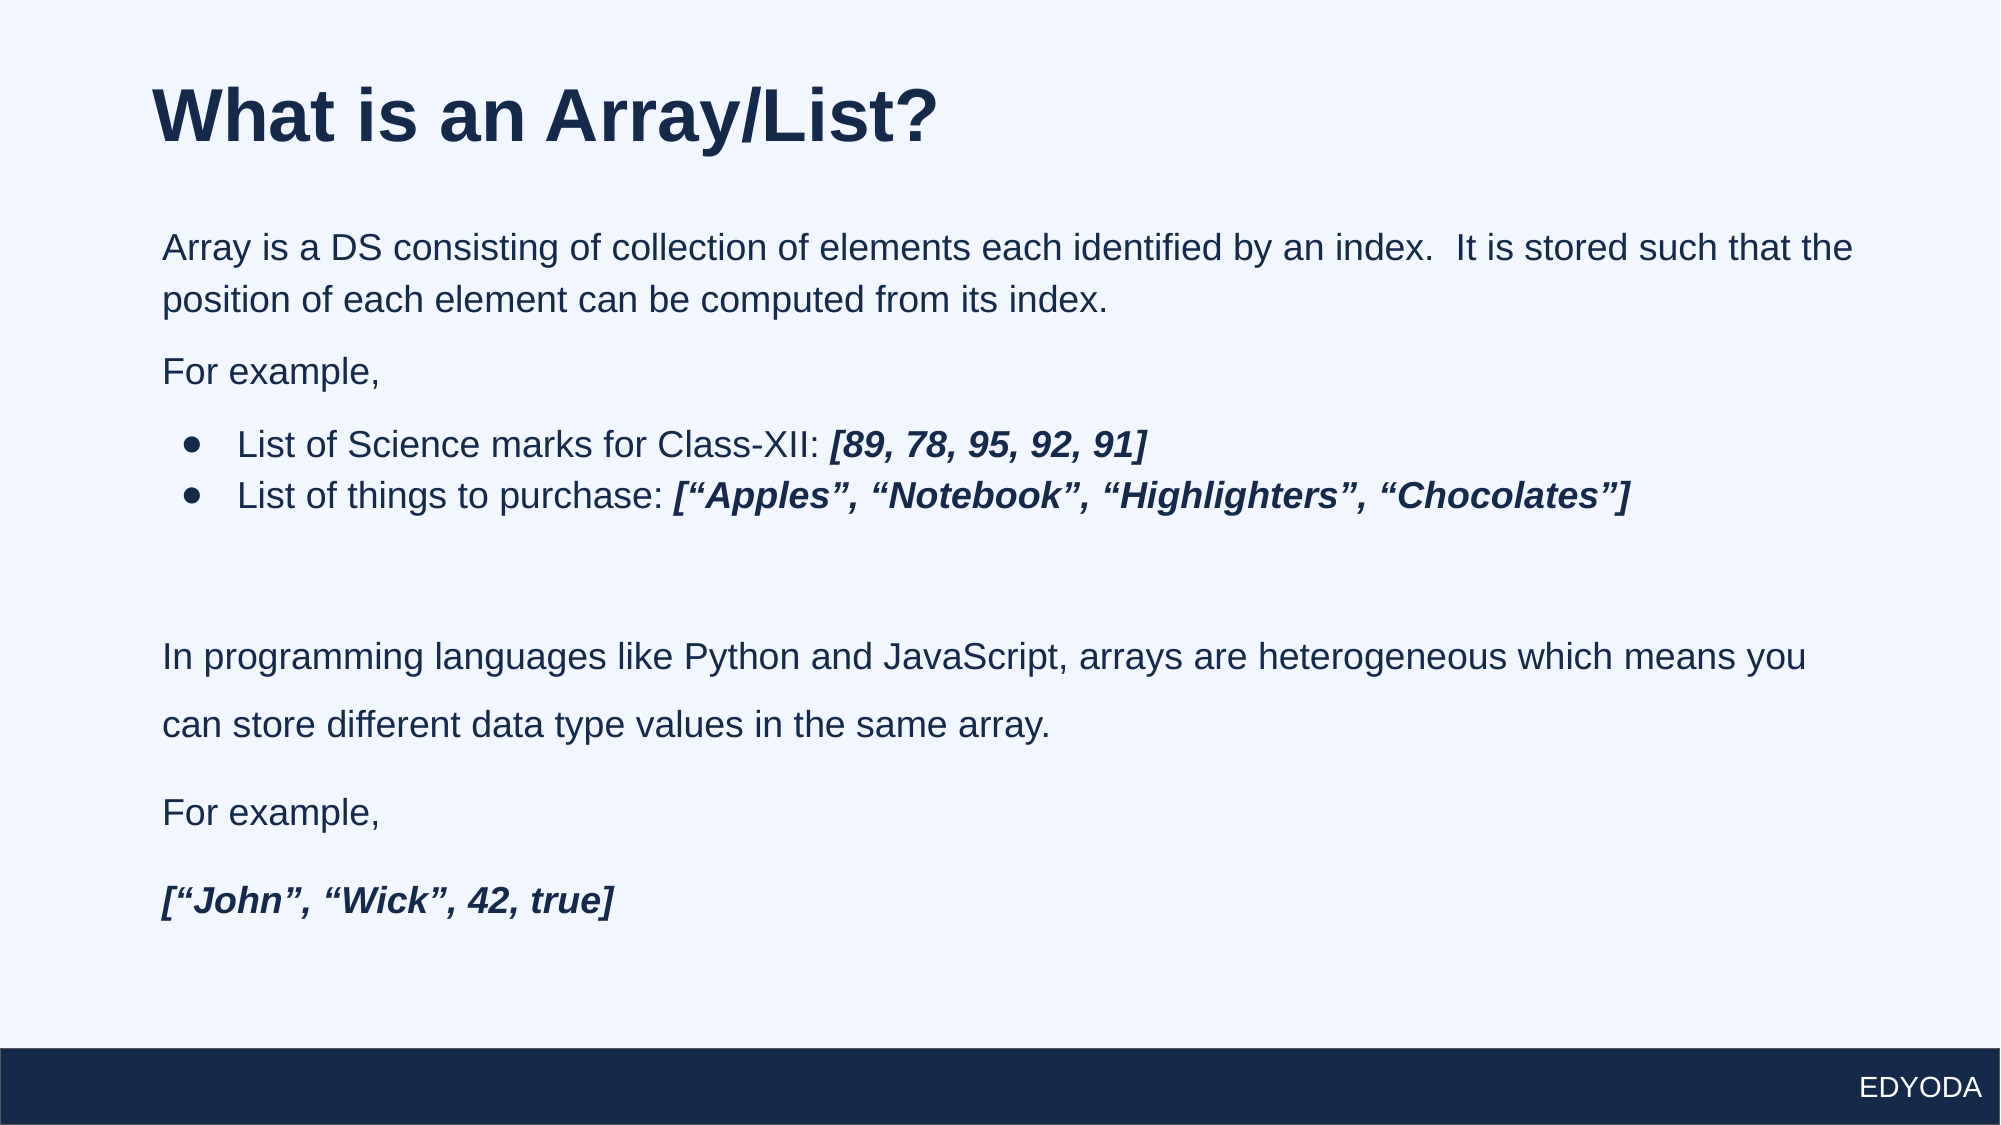

# What is an Array/List?
Array is a DS consisting of collection of elements each identified by an index.  It is stored such that the position of each element can be computed from its index.
For example,
List of Science marks for Class-XII: [89, 78, 95, 92, 91]
List of things to purchase: [“Apples”, “Notebook”, “Highlighters”, “Chocolates”]

In programming languages like Python and JavaScript, arrays are heterogeneous which means you can store different data type values in the same array.
For example,
[“John”, “Wick”, 42, true]

EDYODA